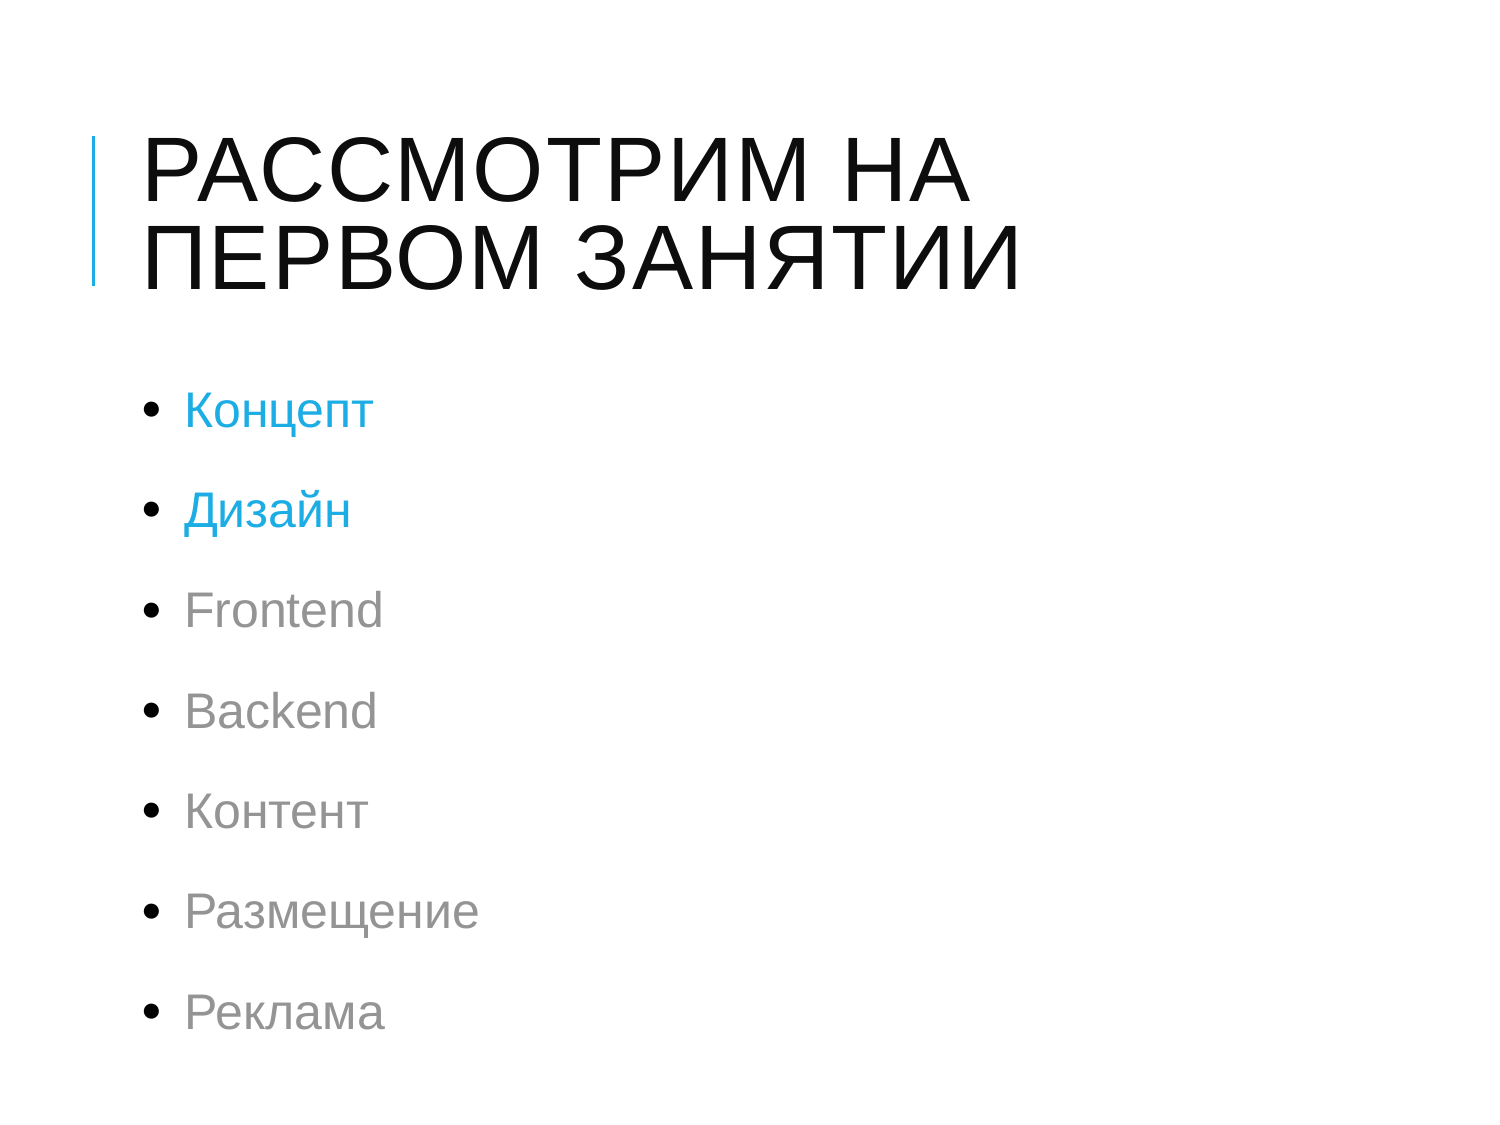

# Рассмотрим на первом занятии

Концепт
Дизайн
Frontend
Backend
Контент
Размещение
Реклама